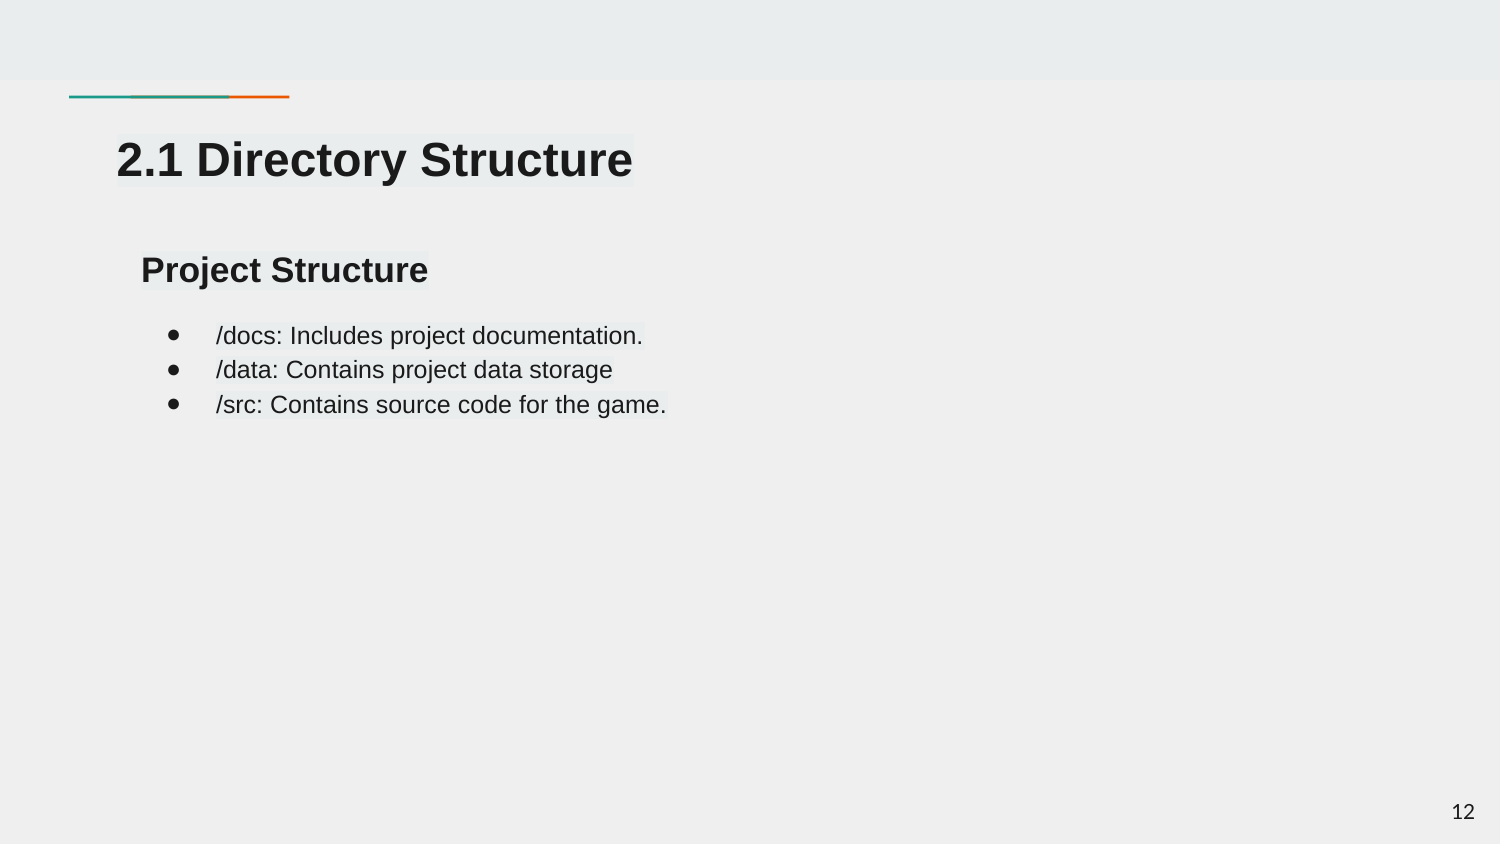

# 2.1 Directory Structure

Project Structure
/docs: Includes project documentation.
/data: Contains project data storage
/src: Contains source code for the game.

12